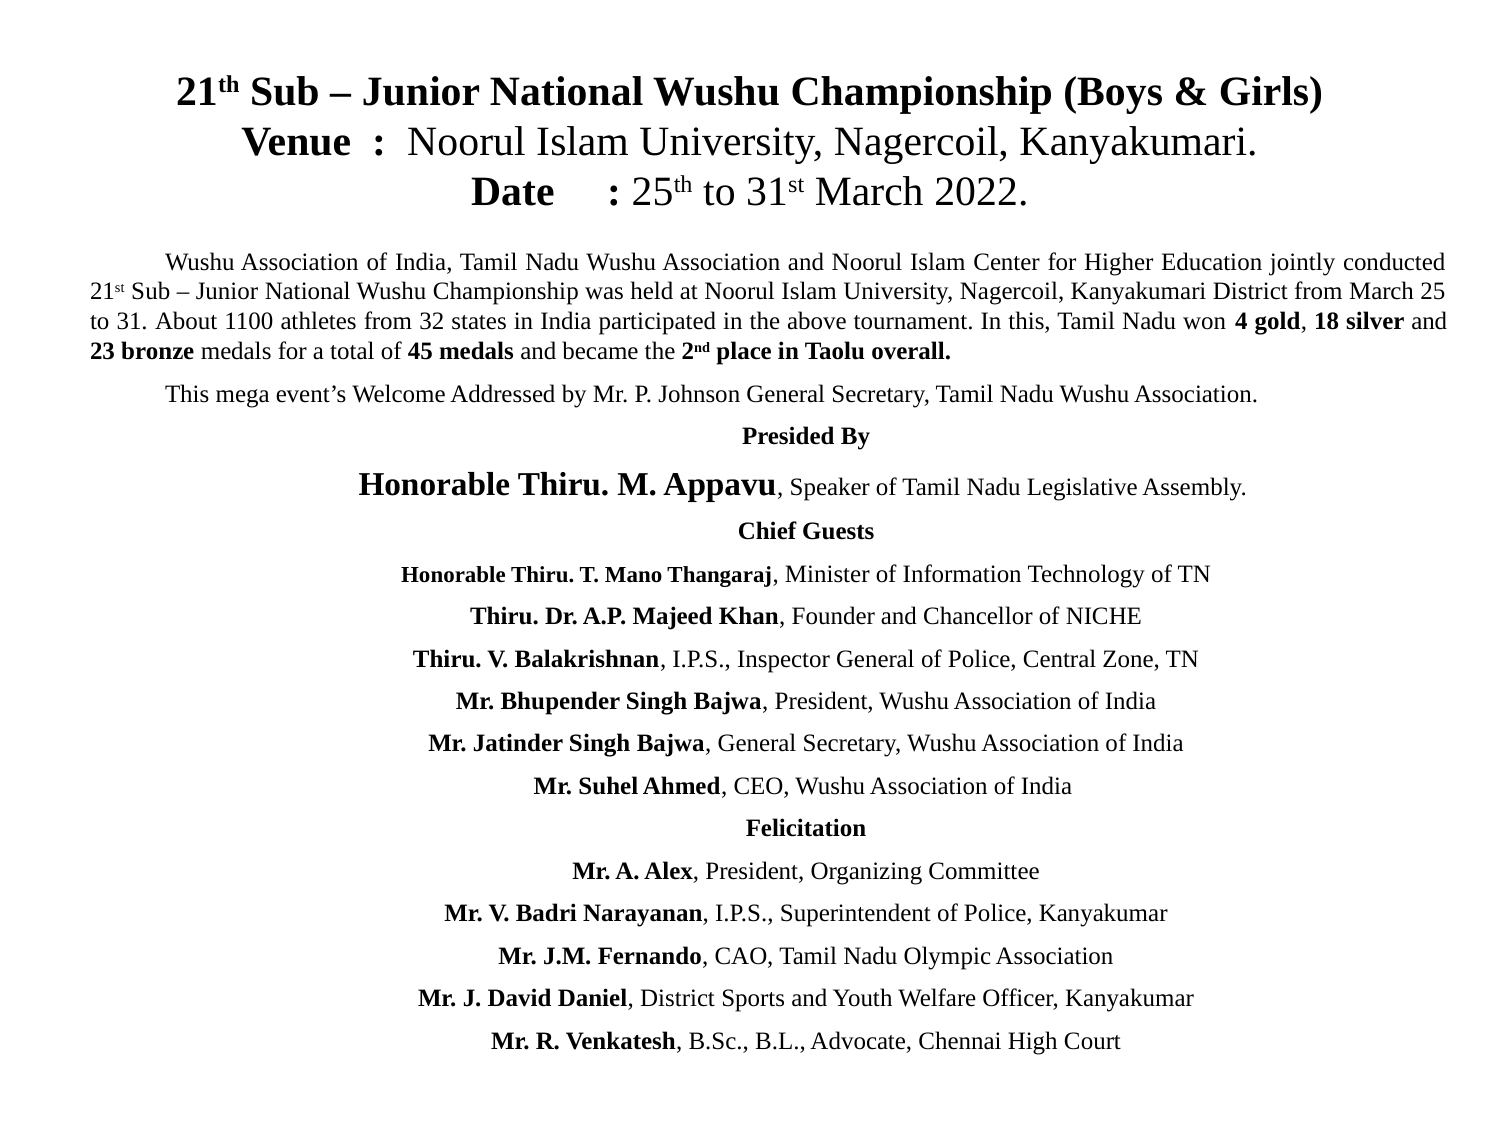

# 21th Sub – Junior National Wushu Championship (Boys & Girls) Venue  :  Noorul Islam University, Nagercoil, Kanyakumari. Date     : 25th to 31st March 2022.
Wushu Association of India, Tamil Nadu Wushu Association and Noorul Islam Center for Higher Education jointly conducted 21st Sub – Junior National Wushu Championship was held at Noorul Islam University, Nagercoil, Kanyakumari District from March 25 to 31. About 1100 athletes from 32 states in India participated in the above tournament. In this, Tamil Nadu won 4 gold, 18 silver and 23 bronze medals for a total of 45 medals and became the 2nd place in Taolu overall.
This mega event’s Welcome Addressed by Mr. P. Johnson General Secretary, Tamil Nadu Wushu Association.
Presided By
Honorable Thiru. M. Appavu, Speaker of Tamil Nadu Legislative Assembly.
Chief Guests
Honorable Thiru. T. Mano Thangaraj, Minister of Information Technology of TN
Thiru. Dr. A.P. Majeed Khan, Founder and Chancellor of NICHE
Thiru. V. Balakrishnan, I.P.S., Inspector General of Police, Central Zone, TN
Mr. Bhupender Singh Bajwa, President, Wushu Association of India
Mr. Jatinder Singh Bajwa, General Secretary, Wushu Association of India
Mr. Suhel Ahmed, CEO, Wushu Association of India
Felicitation
Mr. A. Alex, President, Organizing Committee
Mr. V. Badri Narayanan, I.P.S., Superintendent of Police, Kanyakumar
Mr. J.M. Fernando, CAO, Tamil Nadu Olympic Association
Mr. J. David Daniel, District Sports and Youth Welfare Officer, Kanyakumar
Mr. R. Venkatesh, B.Sc., B.L., Advocate, Chennai High Court